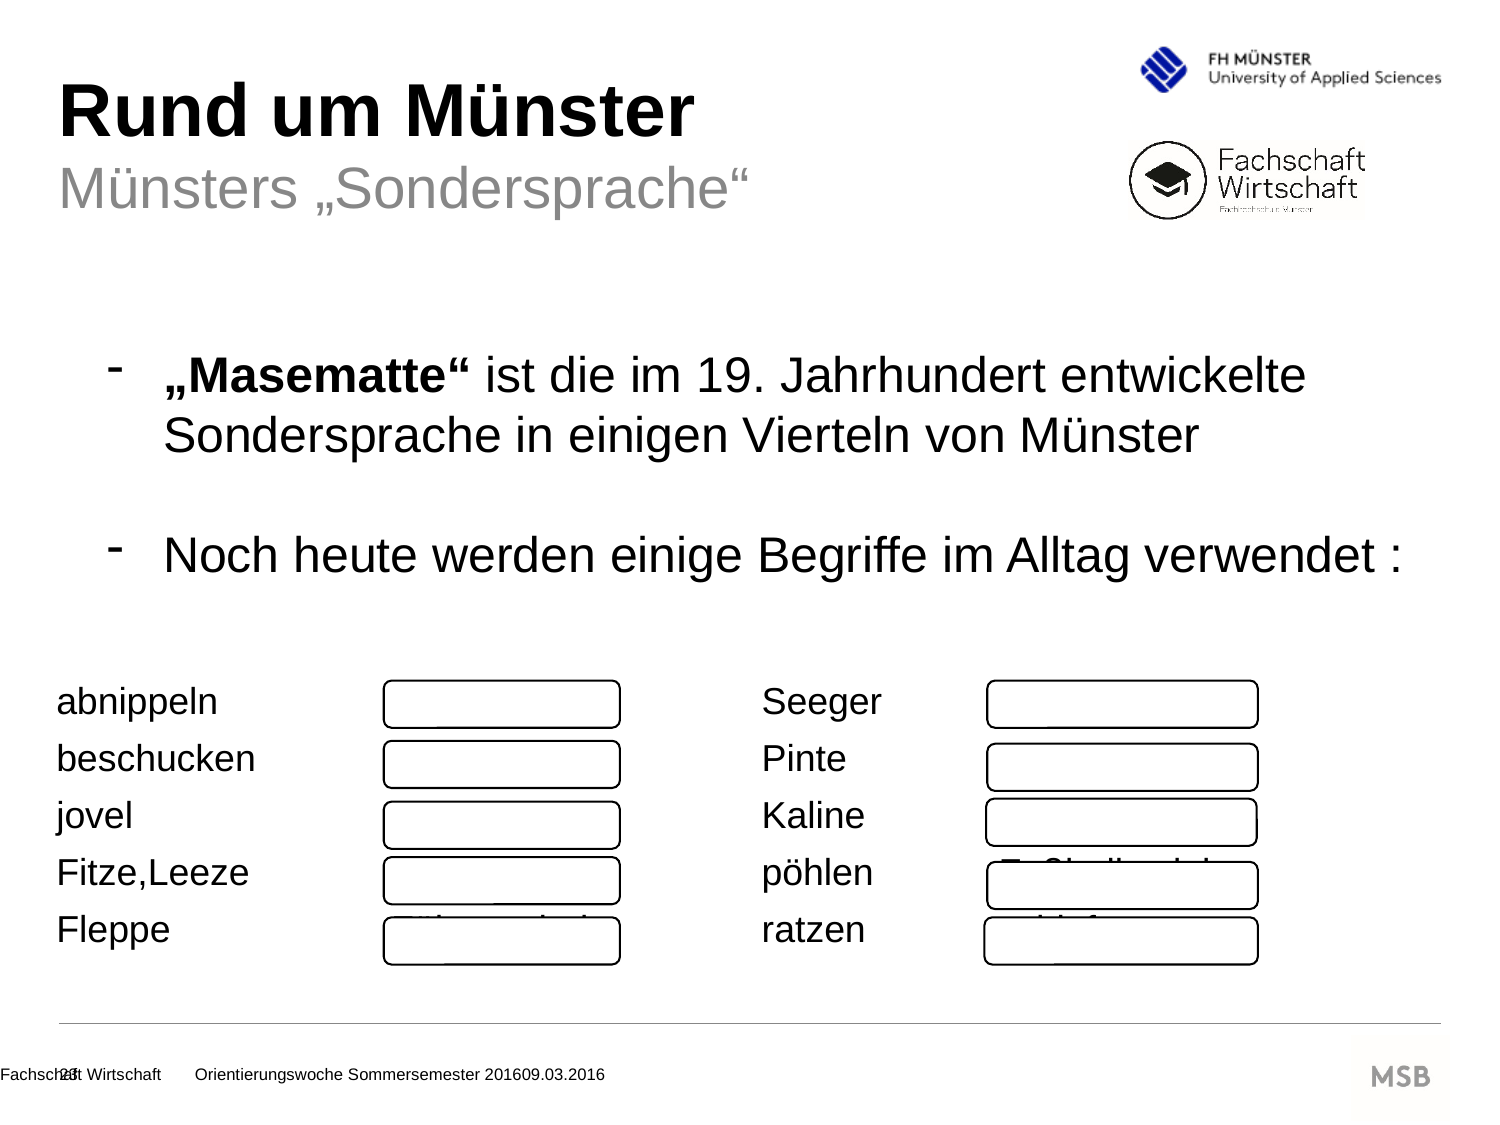

# Rund um Münster
Münsters „Sondersprache“

„Masematte“ ist die im 19. Jahrhundert entwickelte Sondersprache in einigen Vierteln von Münster

Noch heute werden einige Begriffe im Alltag verwendet :

| abnippeln | sterben | Seeger | Mann, Kerl |
| --- | --- | --- | --- |
| beschucken | bezahlen | Pinte | Kneipe |
| jovel | gut | Kaline | Mädchen |
| Fitze,Leeze | Fahrrad | pöhlen | Fußball spielen |
| Fleppe | Führerschein | ratzen | schlafen |

		Fachschaft Wirtschaft 	 Orientierungswoche Sommersemester 2016		09.03.2016